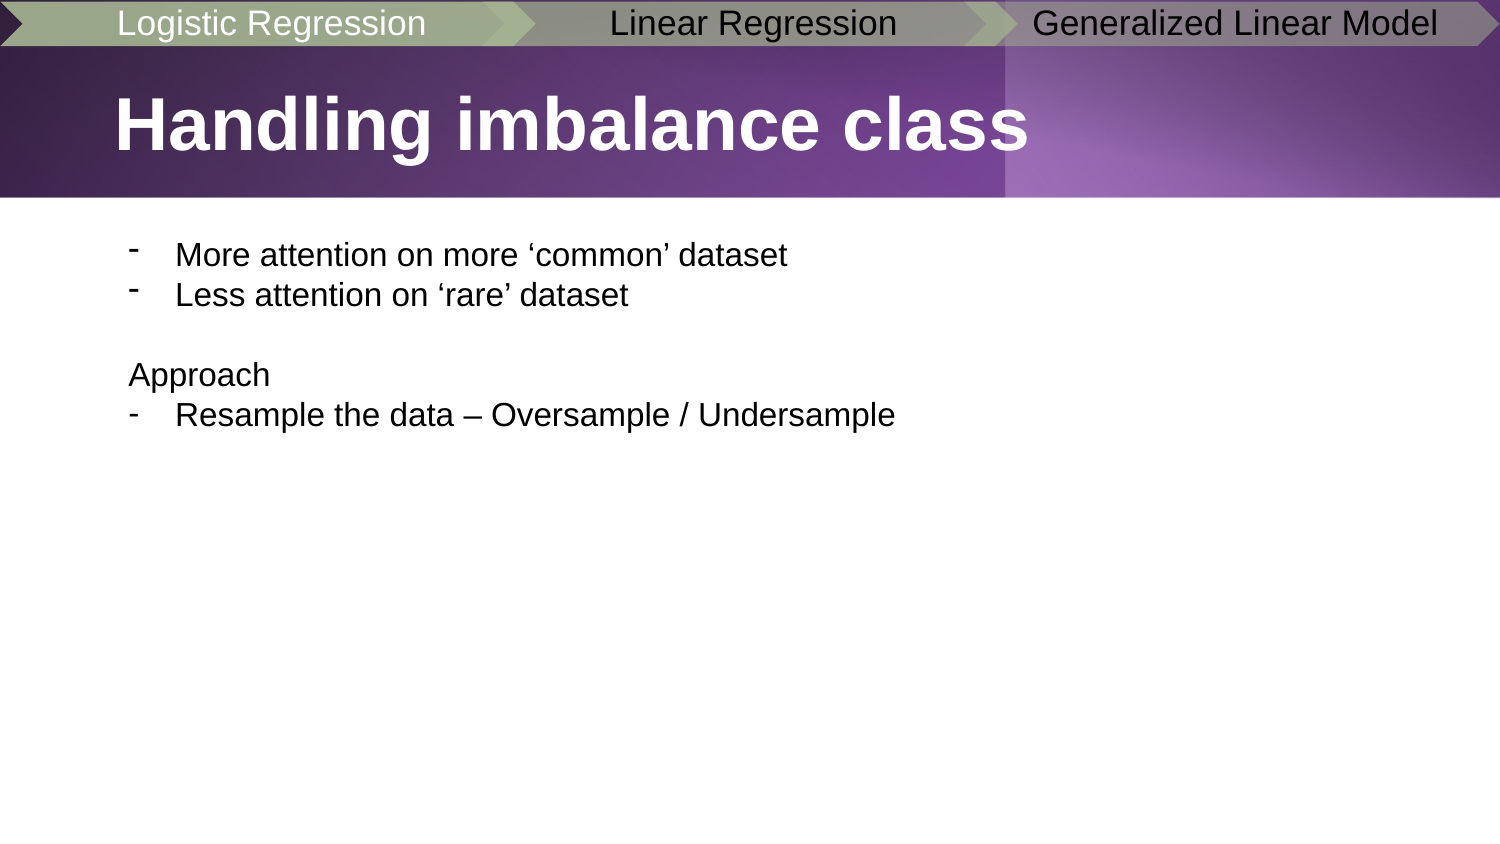

Logistic Regression
Linear Regression
Generalized Linear Model
# Handling imbalance class
More attention on more ‘common’ dataset
Less attention on ‘rare’ dataset

Approach
Resample the data – Oversample / Undersample